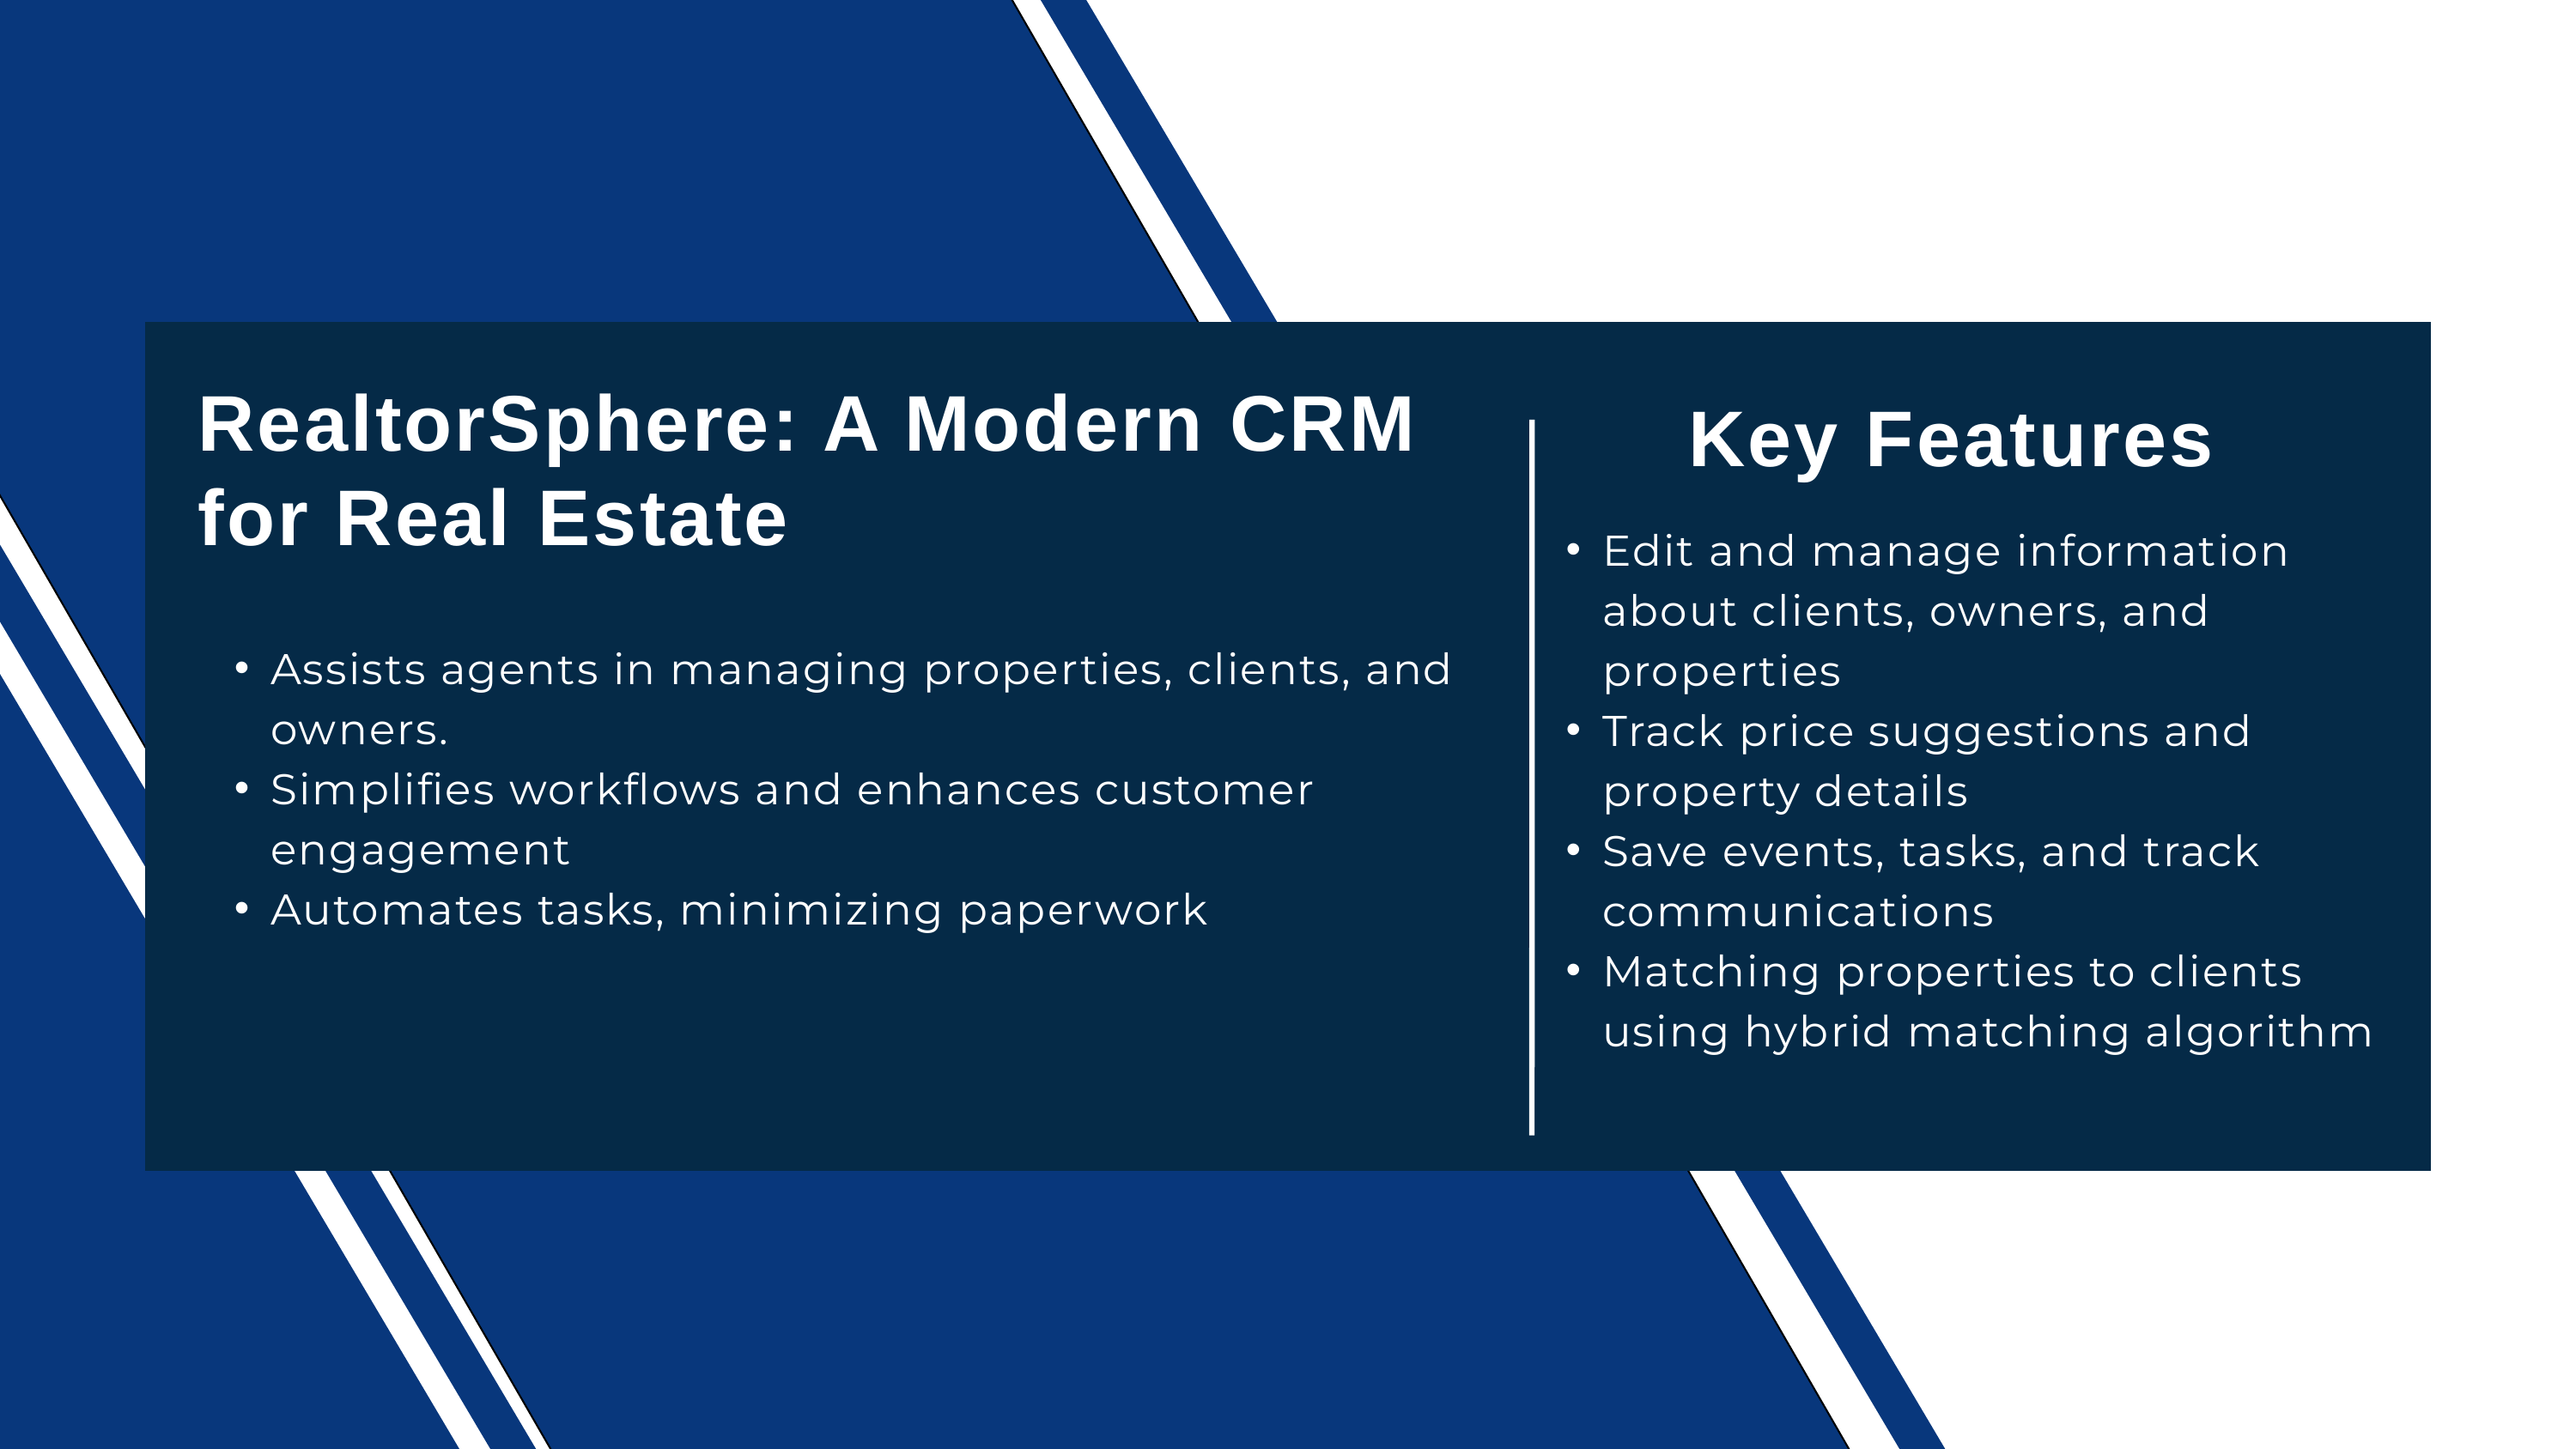

RealtorSphere: A Modern CRM for Real Estate
Key Features

Edit and manage information about clients, owners, and properties
Track price suggestions and property details
Save events, tasks, and track communications
Matching properties to clients using hybrid matching algorithm

Assists agents in managing properties, clients, and owners.
Simplifies workflows and enhances customer engagement
Automates tasks, minimizing paperwork